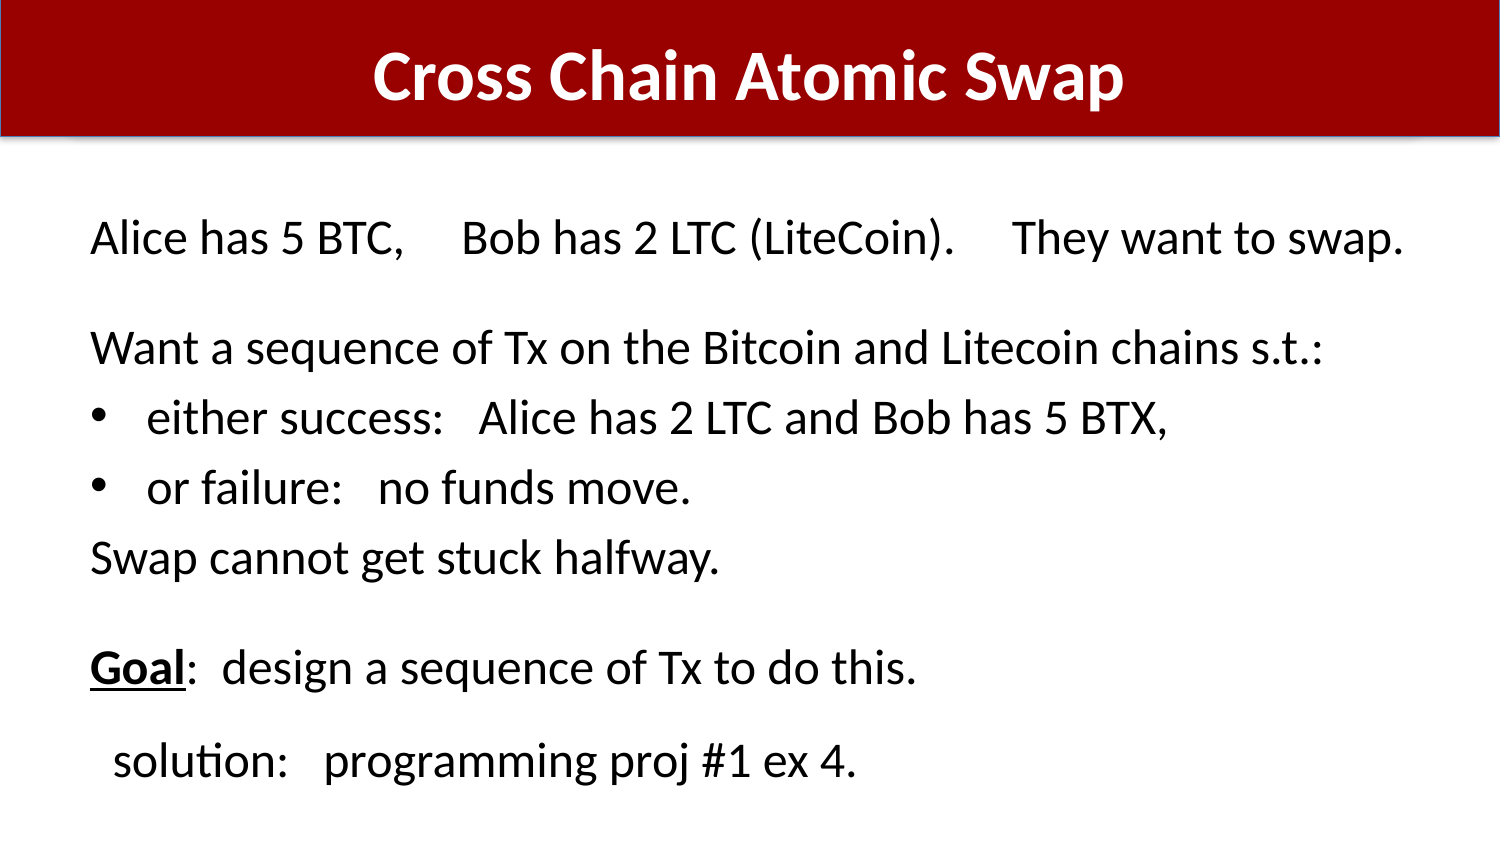

# Cross Chain Atomic Swap
Alice has 5 BTC,     Bob has 2 LTC (LiteCoin).     They want to swap.
Want a sequence of Tx on the Bitcoin and Litecoin chains s.t.:
either success:   Alice has 2 LTC and Bob has 5 BTX,
or failure:   no funds move.
Swap cannot get stuck halfway.
Goal:  design a sequence of Tx to do this.
  solution:   programming proj #1 ex 4.